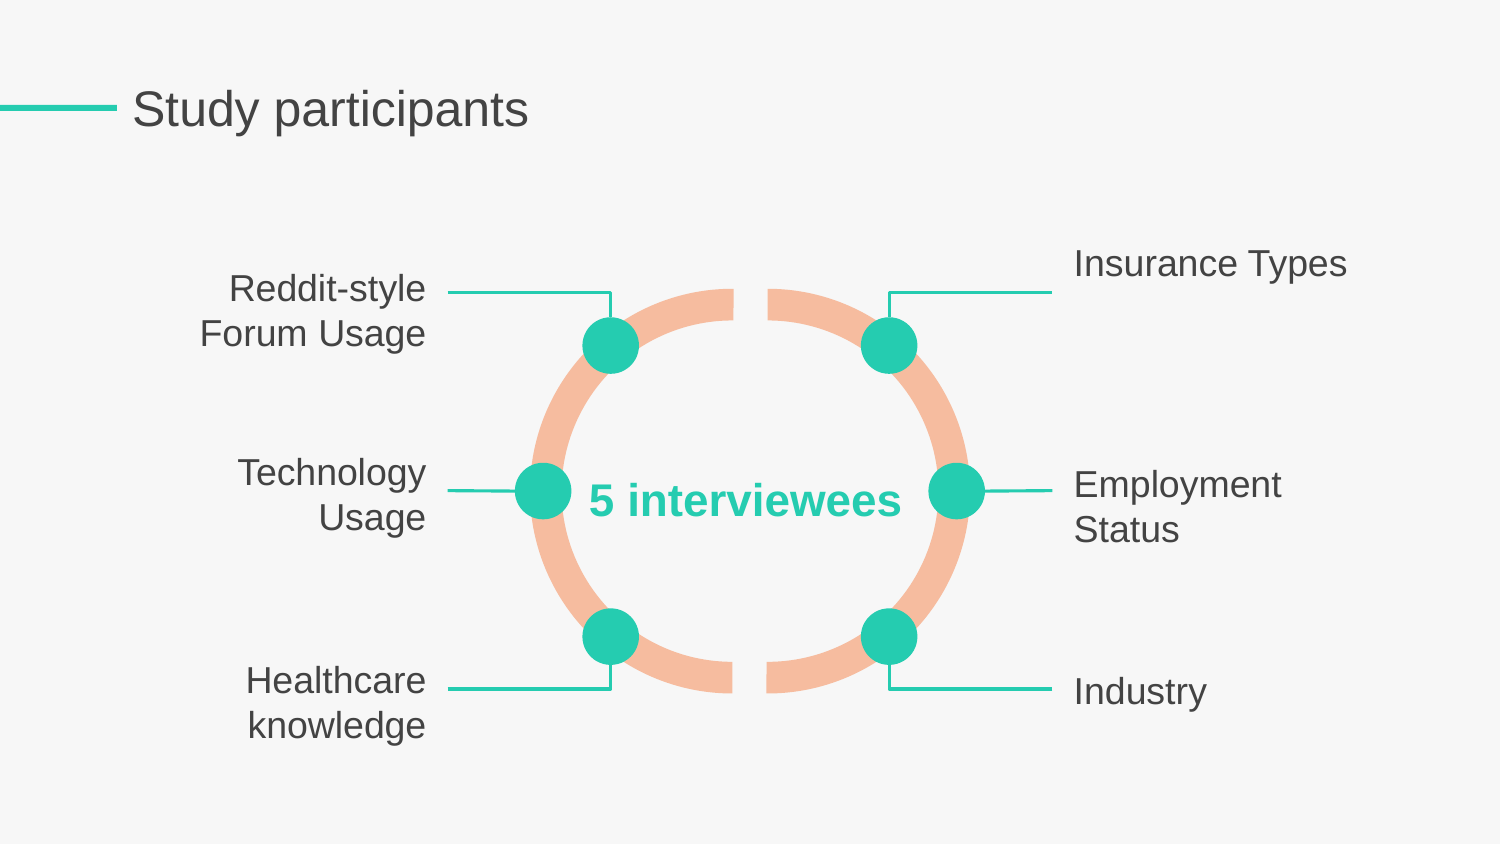

# Study participants
Insurance Types
Reddit-style Forum Usage

Technology Usage
Employment Status
5 interviewees

Healthcare knowledge
Industry